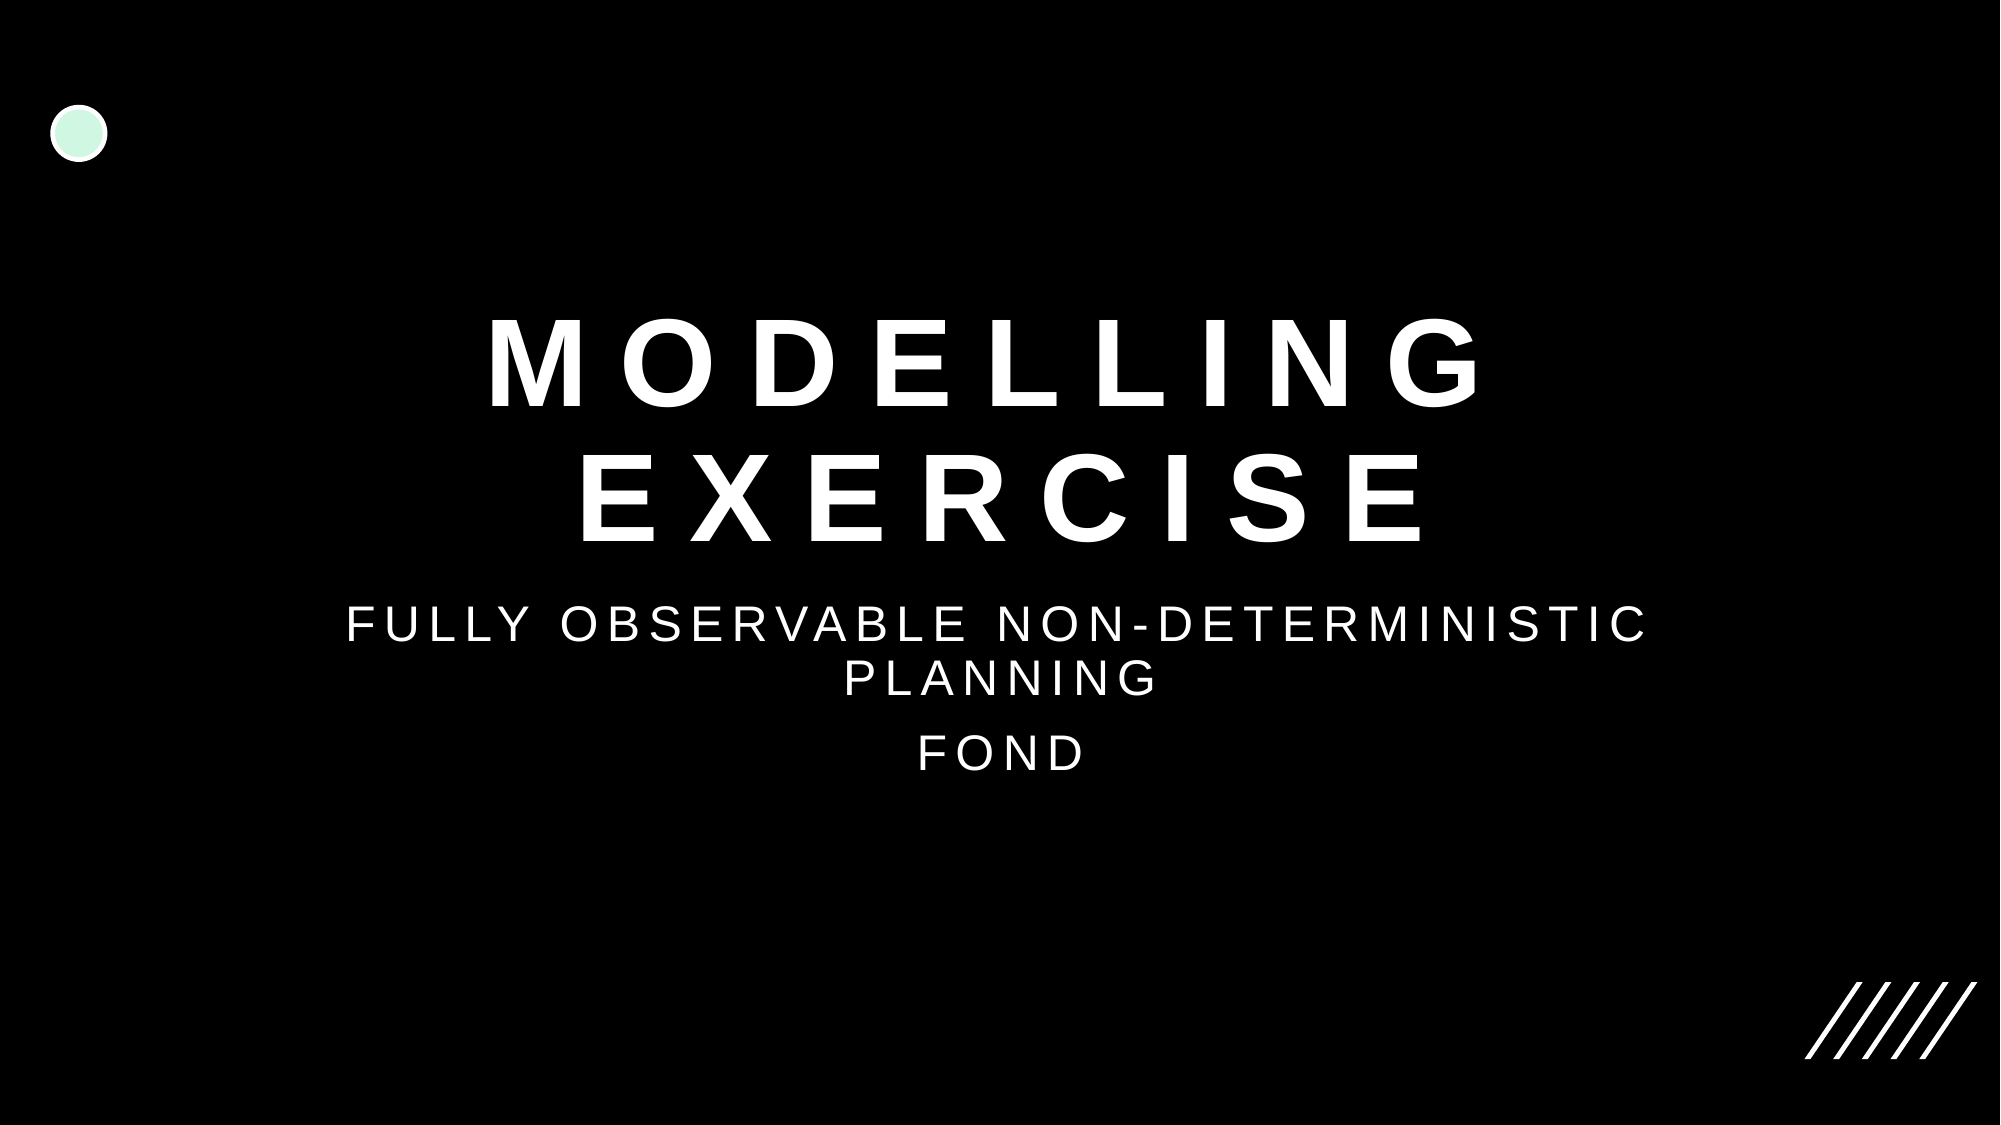

# Modelling Exercise
Fully Observable Non-Deterministic Planning
FOND